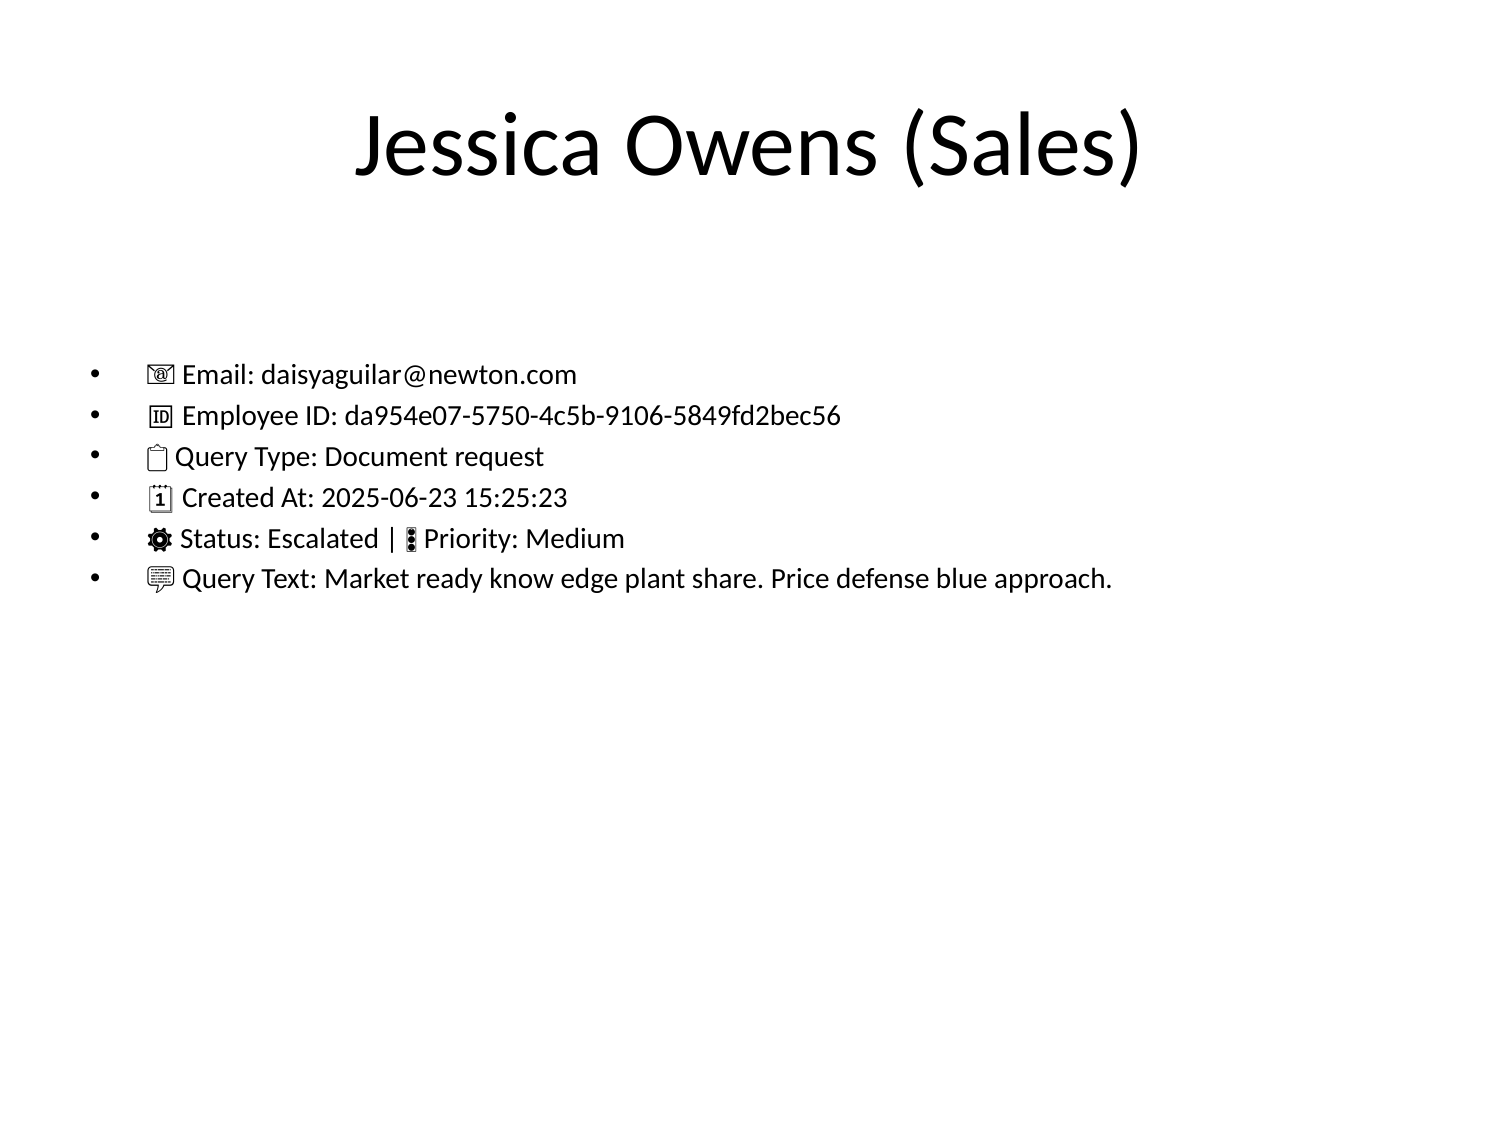

# Jessica Owens (Sales)

📧 Email: daisyaguilar@newton.com
🆔 Employee ID: da954e07-5750-4c5b-9106-5849fd2bec56
📋 Query Type: Document request
🗓 Created At: 2025-06-23 15:25:23
⚙ Status: Escalated | 🚦 Priority: Medium
💬 Query Text: Market ready know edge plant share. Price defense blue approach.